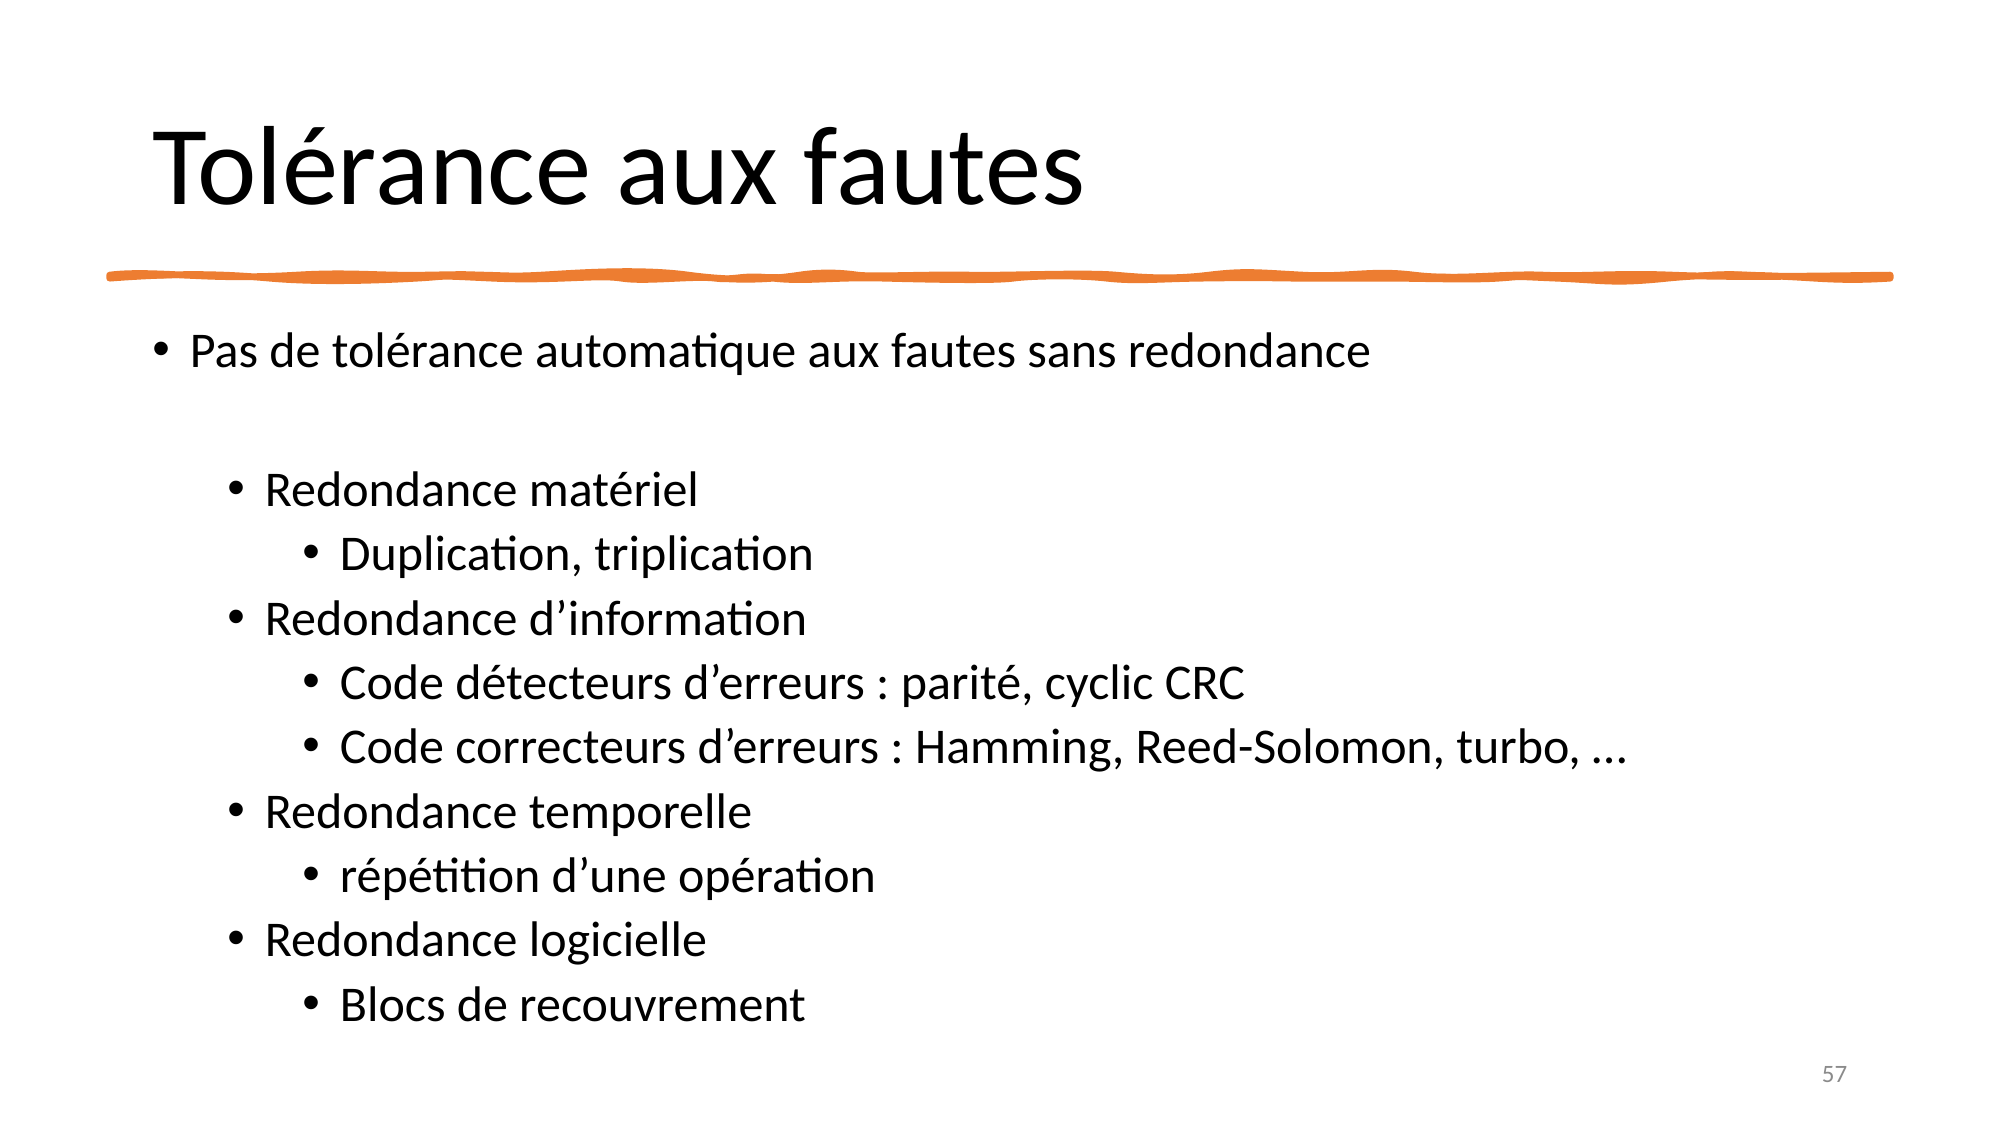

# Tolérance aux fautes

Pas de tolérance automatique aux fautes sans redondance

Redondance matériel
Duplication, triplication
Redondance d’information
Code détecteurs d’erreurs : parité, cyclic CRC
Code correcteurs d’erreurs : Hamming, Reed-Solomon, turbo, …
Redondance temporelle
répétition d’une opération
Redondance logicielle
Blocs de recouvrement

57